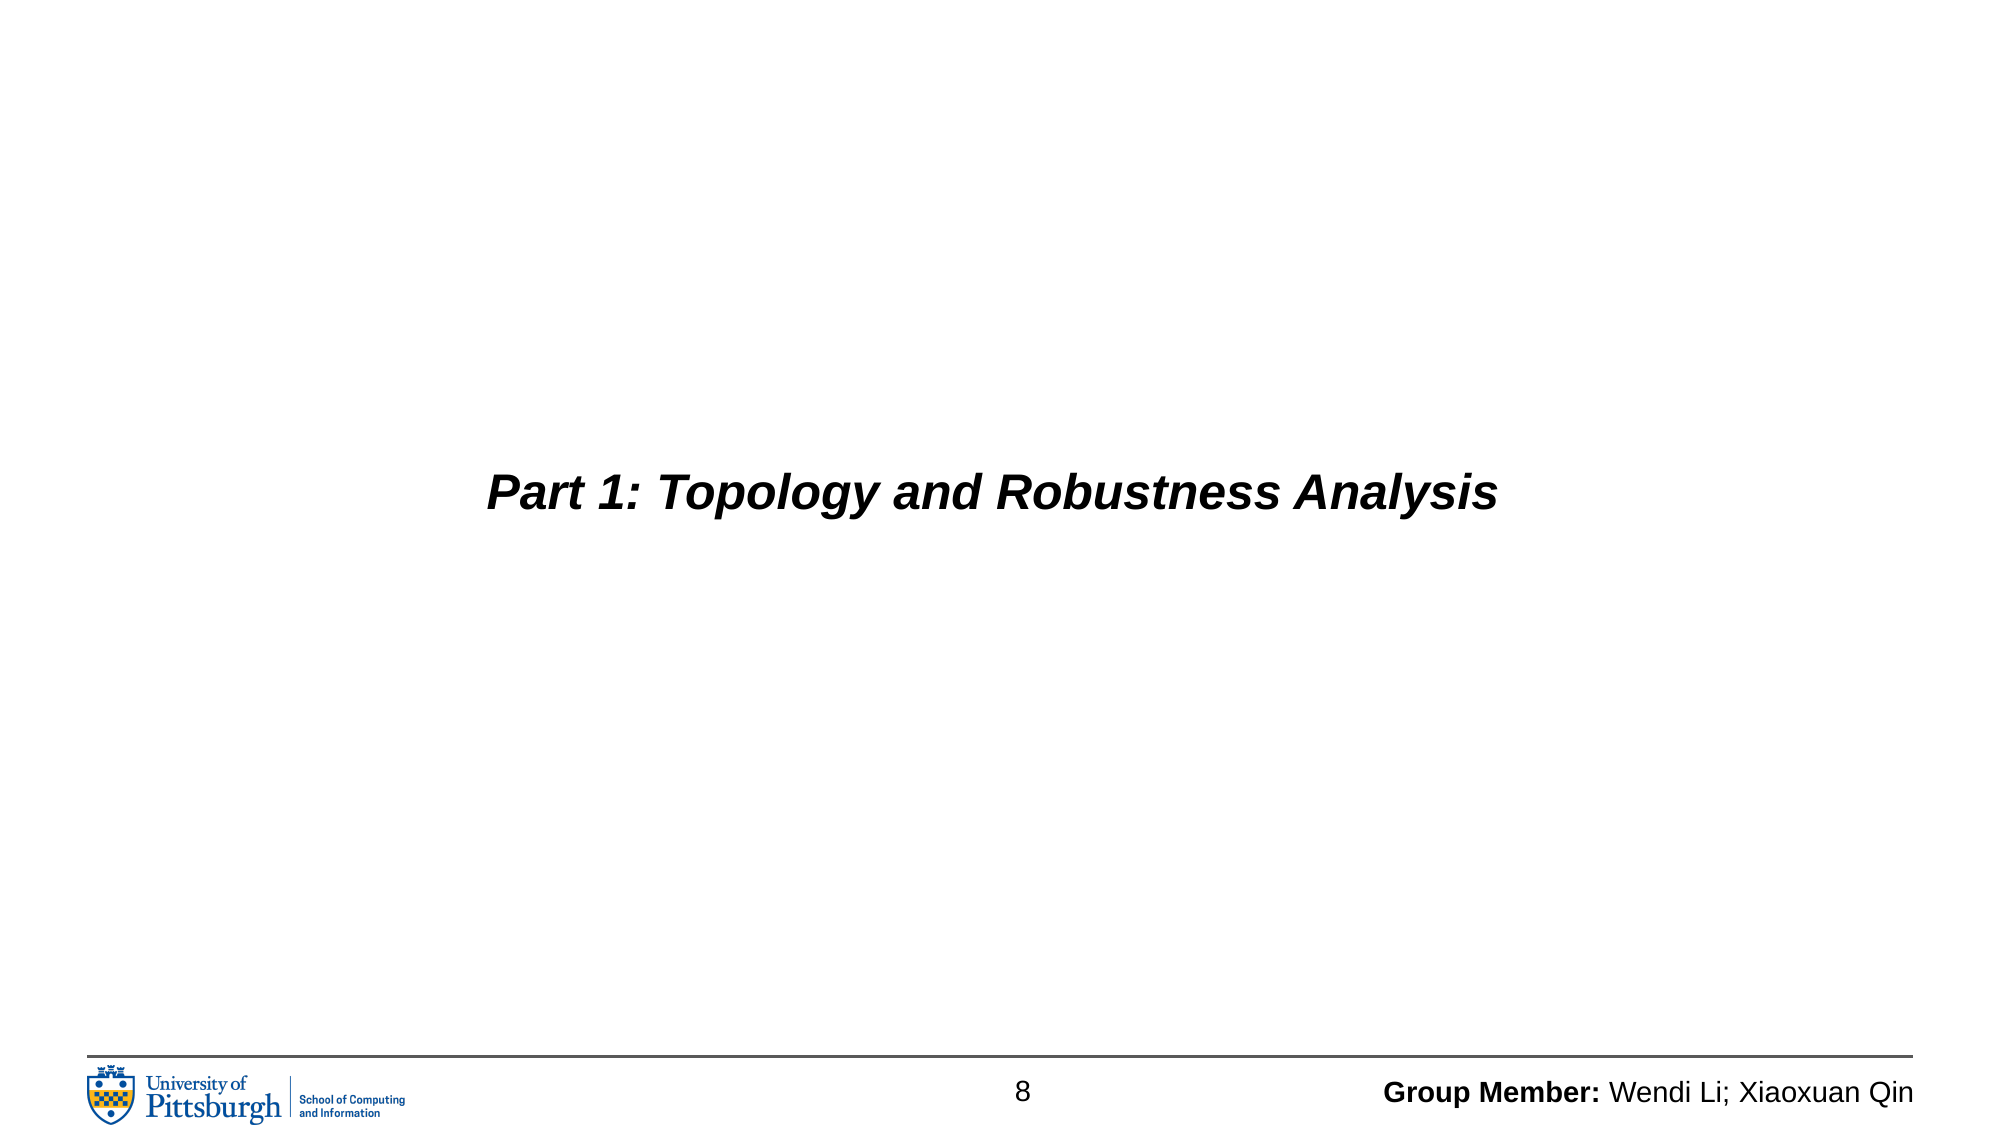

Part 1: Topology and Robustness Analysis
8